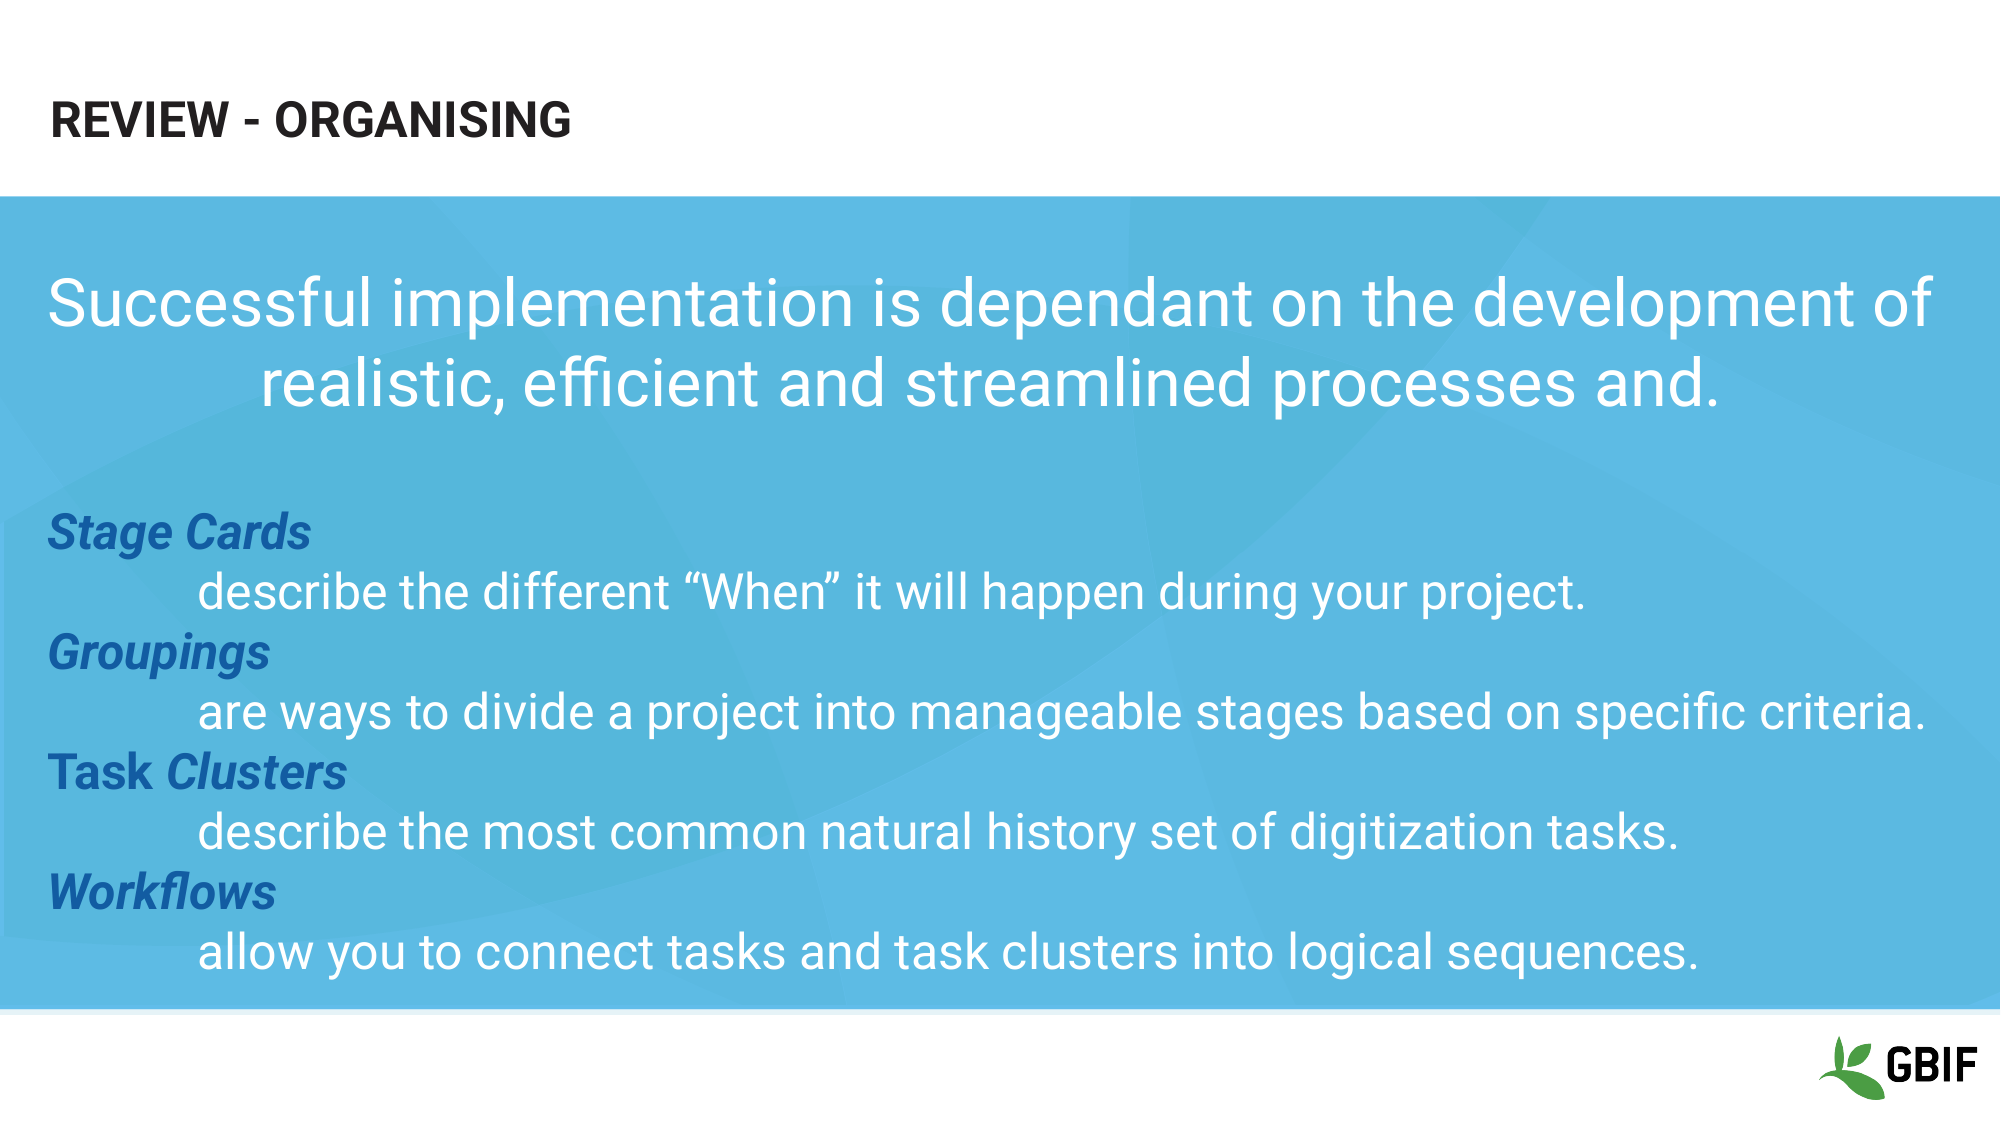

# REVIEW - ORGANISING
Successful implementation is dependant on the development of realistic, efficient and streamlined processes and.

Stage Cards
	describe the different “When” it will happen during your project.
Groupings
	are ways to divide a project into manageable stages based on specific criteria. Task Clusters
	describe the most common natural history set of digitization tasks.
Workflows
	allow you to connect tasks and task clusters into logical sequences.